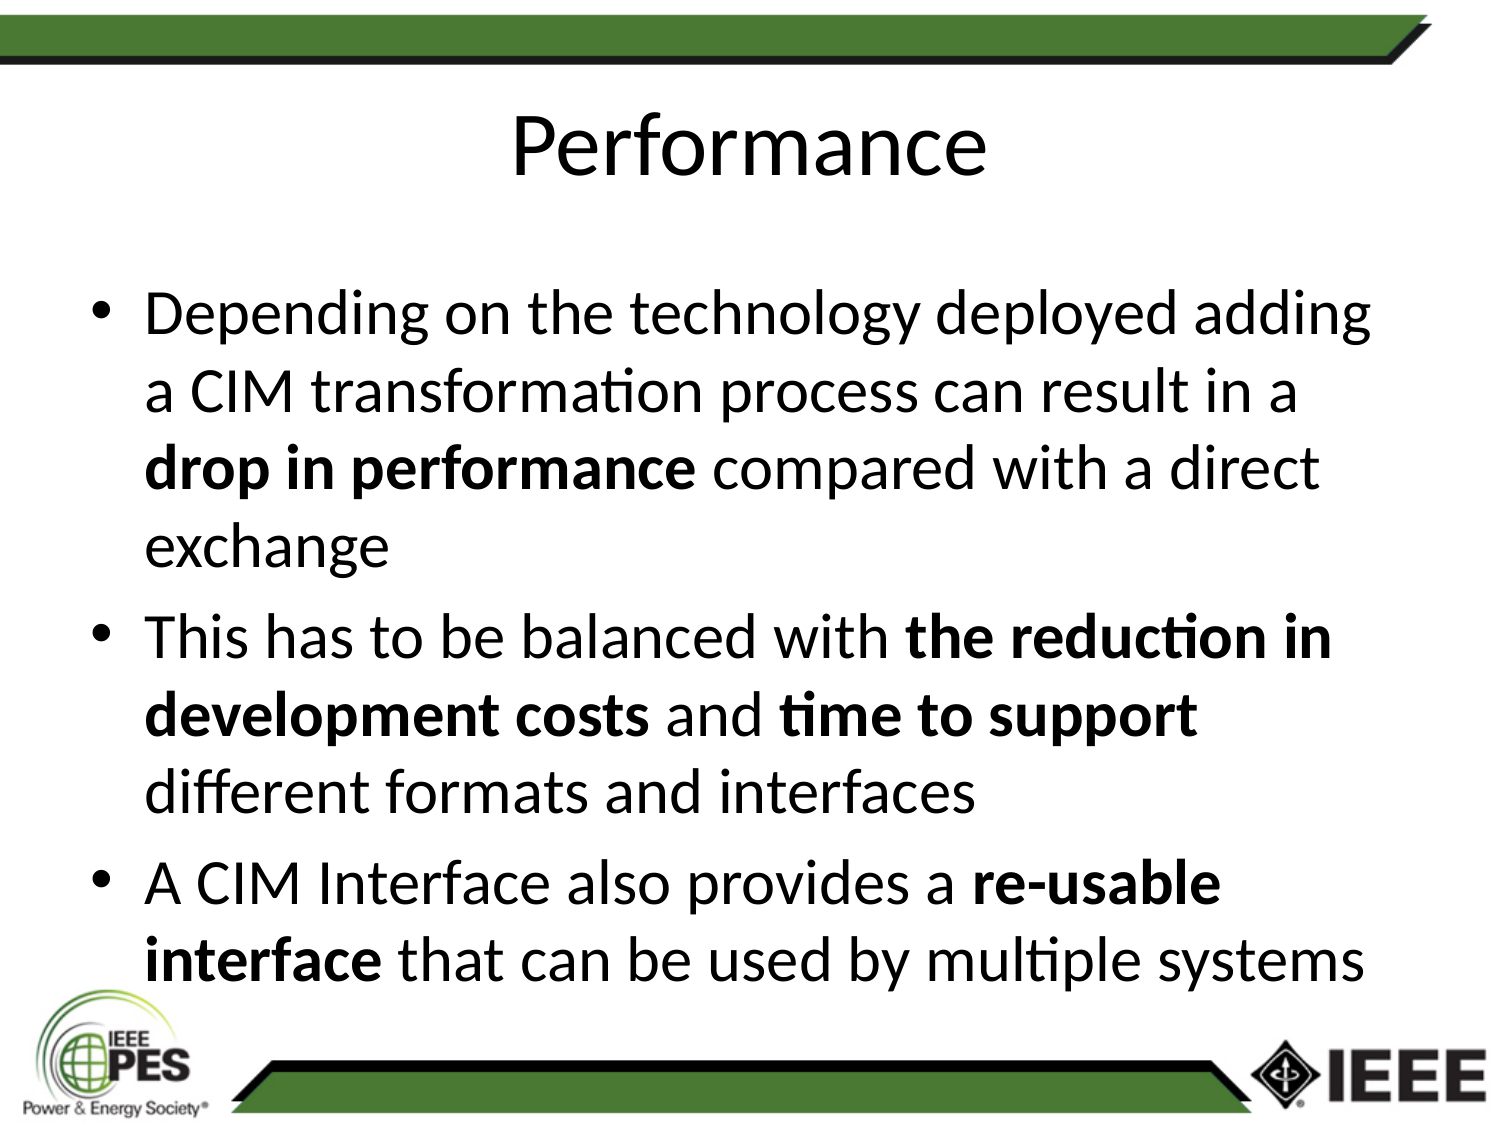

# Performance
Depending on the technology deployed adding a CIM transformation process can result in a drop in performance compared with a direct exchange
This has to be balanced with the reduction in development costs and time to support different formats and interfaces
A CIM Interface also provides a re-usable interface that can be used by multiple systems